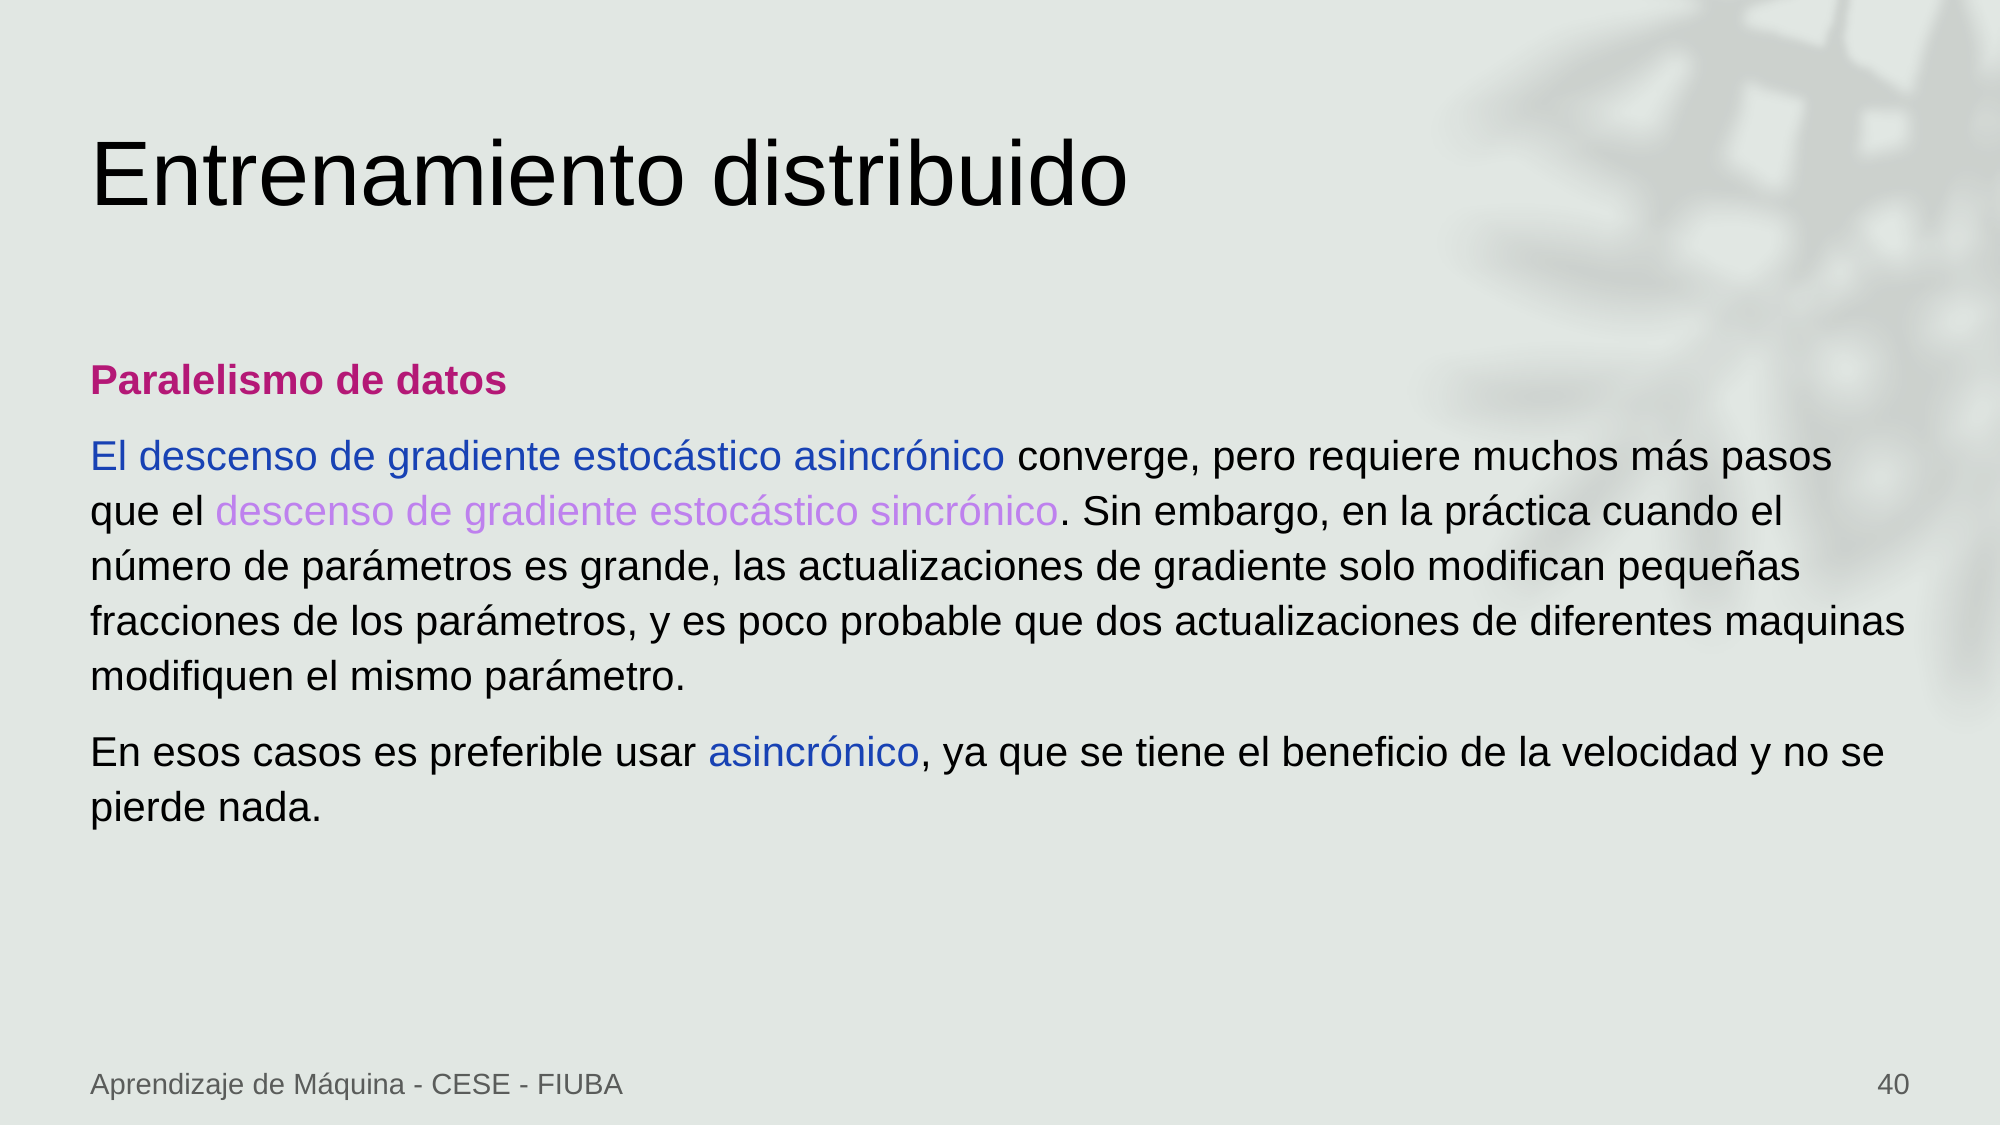

# Entrenamiento distribuido
Paralelismo de datos
El descenso de gradiente estocástico asincrónico converge, pero requiere muchos más pasos que el descenso de gradiente estocástico sincrónico. Sin embargo, en la práctica cuando el número de parámetros es grande, las actualizaciones de gradiente solo modifican pequeñas fracciones de los parámetros, y es poco probable que dos actualizaciones de diferentes maquinas modifiquen el mismo parámetro.
En esos casos es preferible usar asincrónico, ya que se tiene el beneficio de la velocidad y no se pierde nada.
Aprendizaje de Máquina - CESE - FIUBA
40